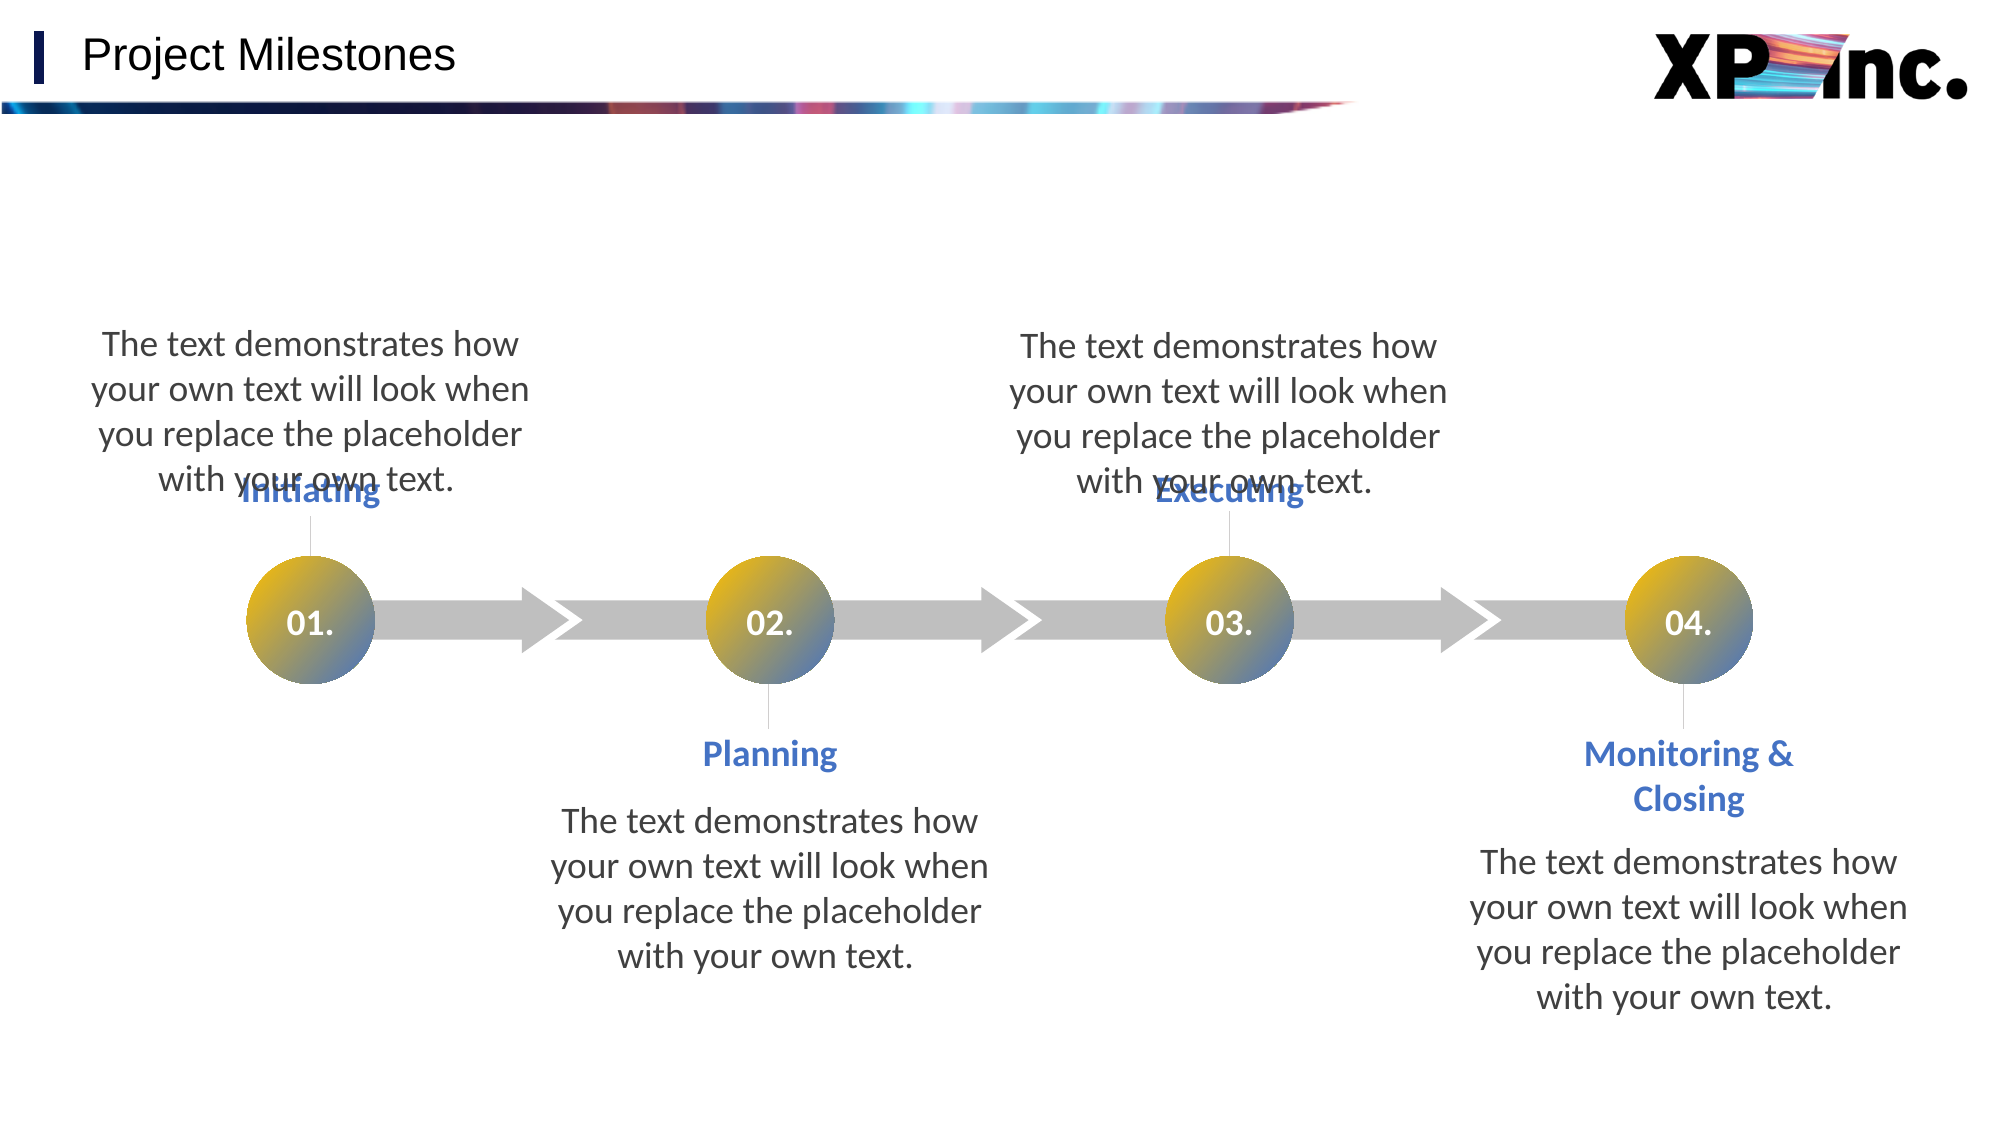

# Project Milestones

The text demonstrates how your own text will look when you replace the placeholder with your own text.
The text demonstrates how your own text will look when you replace the placeholder with your own text.
Initiating
Executing
01.
02.
03.
04.

Planning
Monitoring & Closing
The text demonstrates how your own text will look when you replace the placeholder with your own text.
The text demonstrates how your own text will look when you replace the placeholder with your own text.